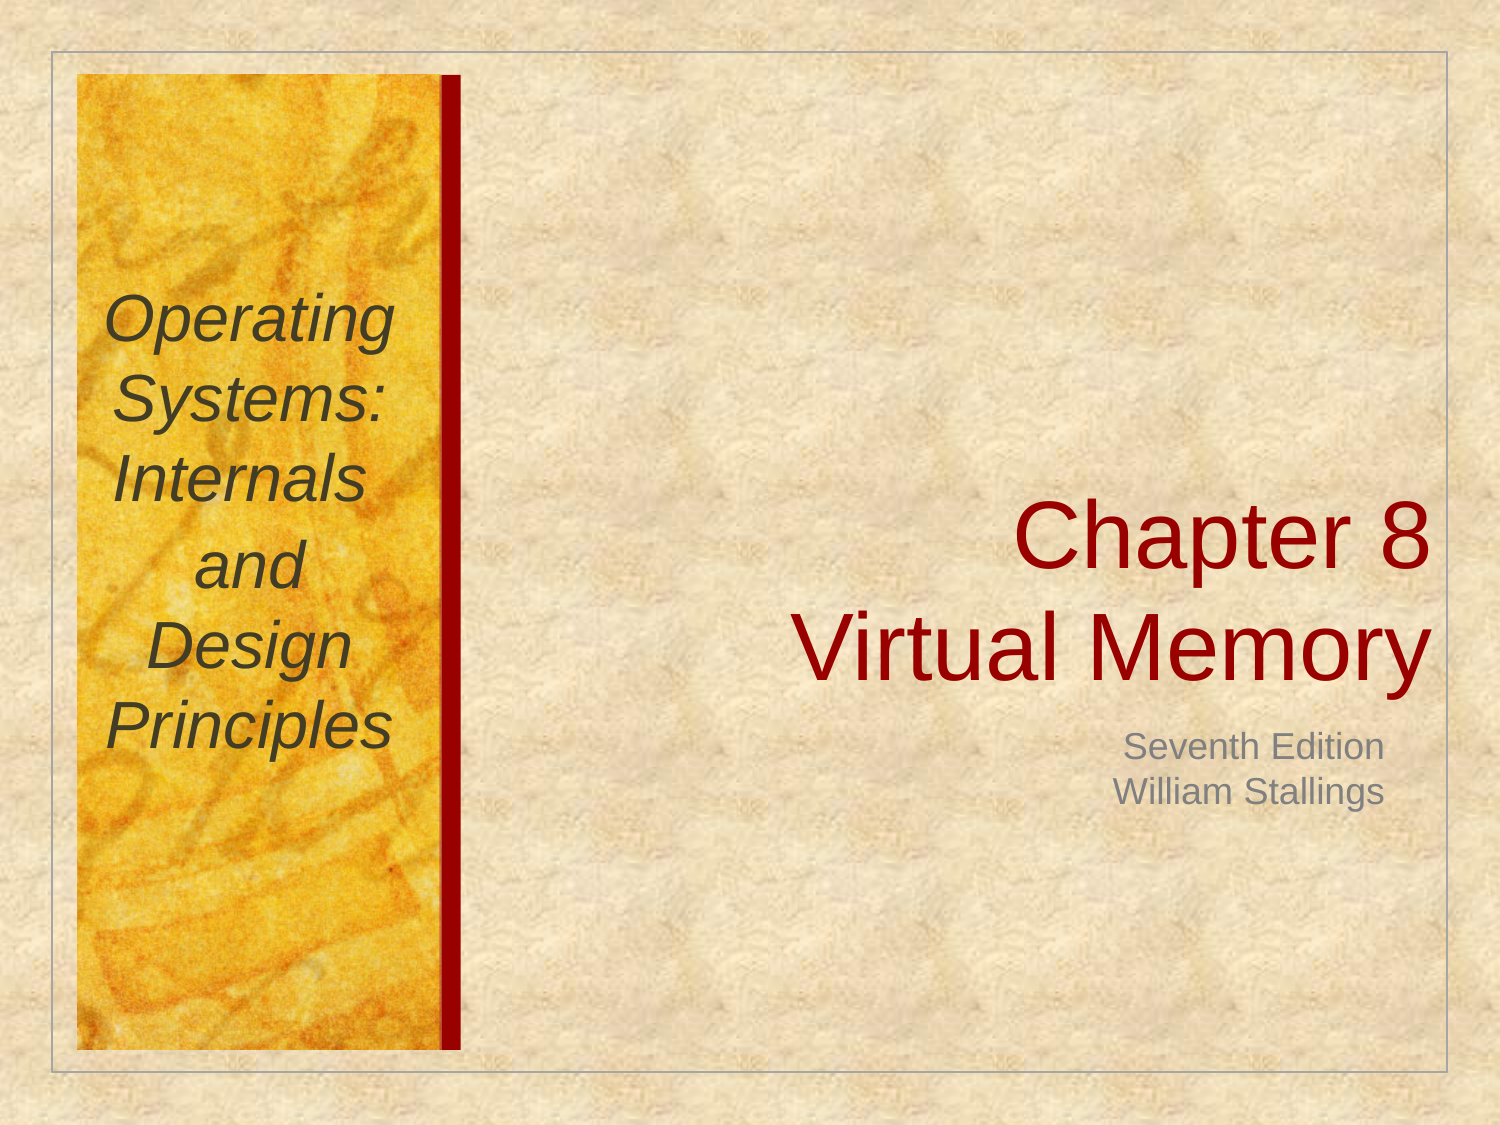

Operating Systems:
Internals
and Design Principles
# Chapter 8 Virtual Memory
Seventh Edition
William Stallings